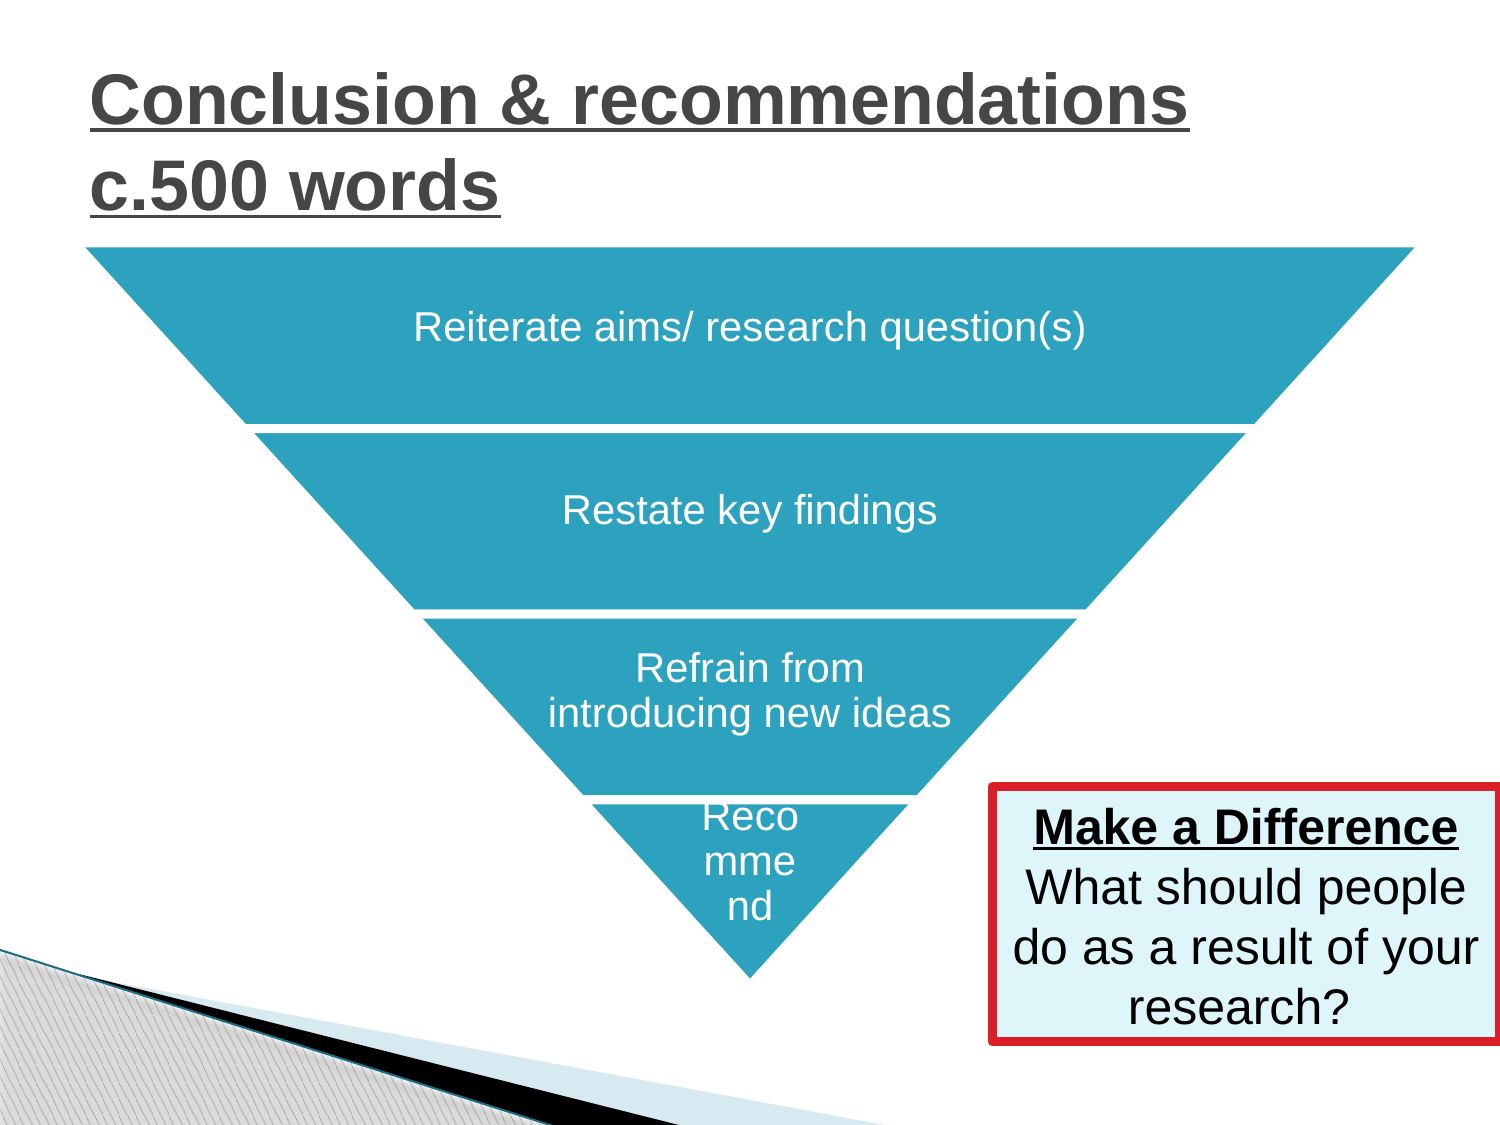

# Conclusion & recommendations c.500 words
Reiterate aims/ research question(s)
Restate key findings
Refrain from introducing new ideas
Recommend
Make a Difference
What should people do as a result of your research?